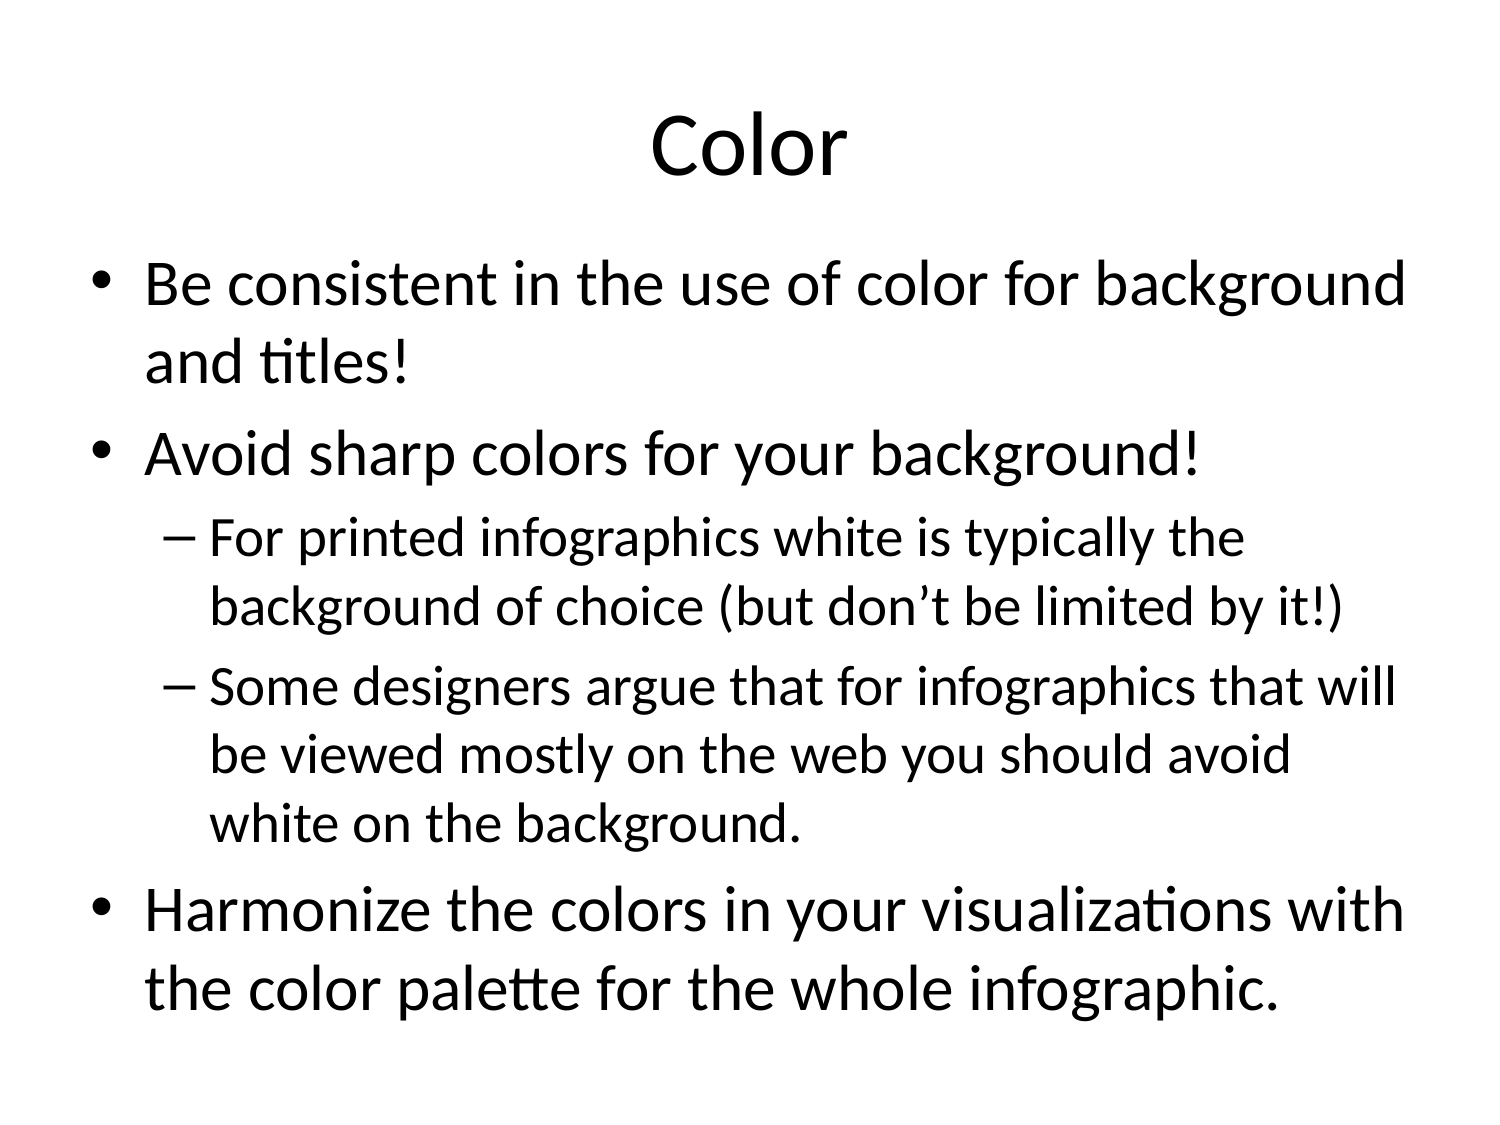

# Color
Be consistent in the use of color for background and titles!
Avoid sharp colors for your background!
For printed infographics white is typically the background of choice (but don’t be limited by it!)
Some designers argue that for infographics that will be viewed mostly on the web you should avoid white on the background.
Harmonize the colors in your visualizations with the color palette for the whole infographic.